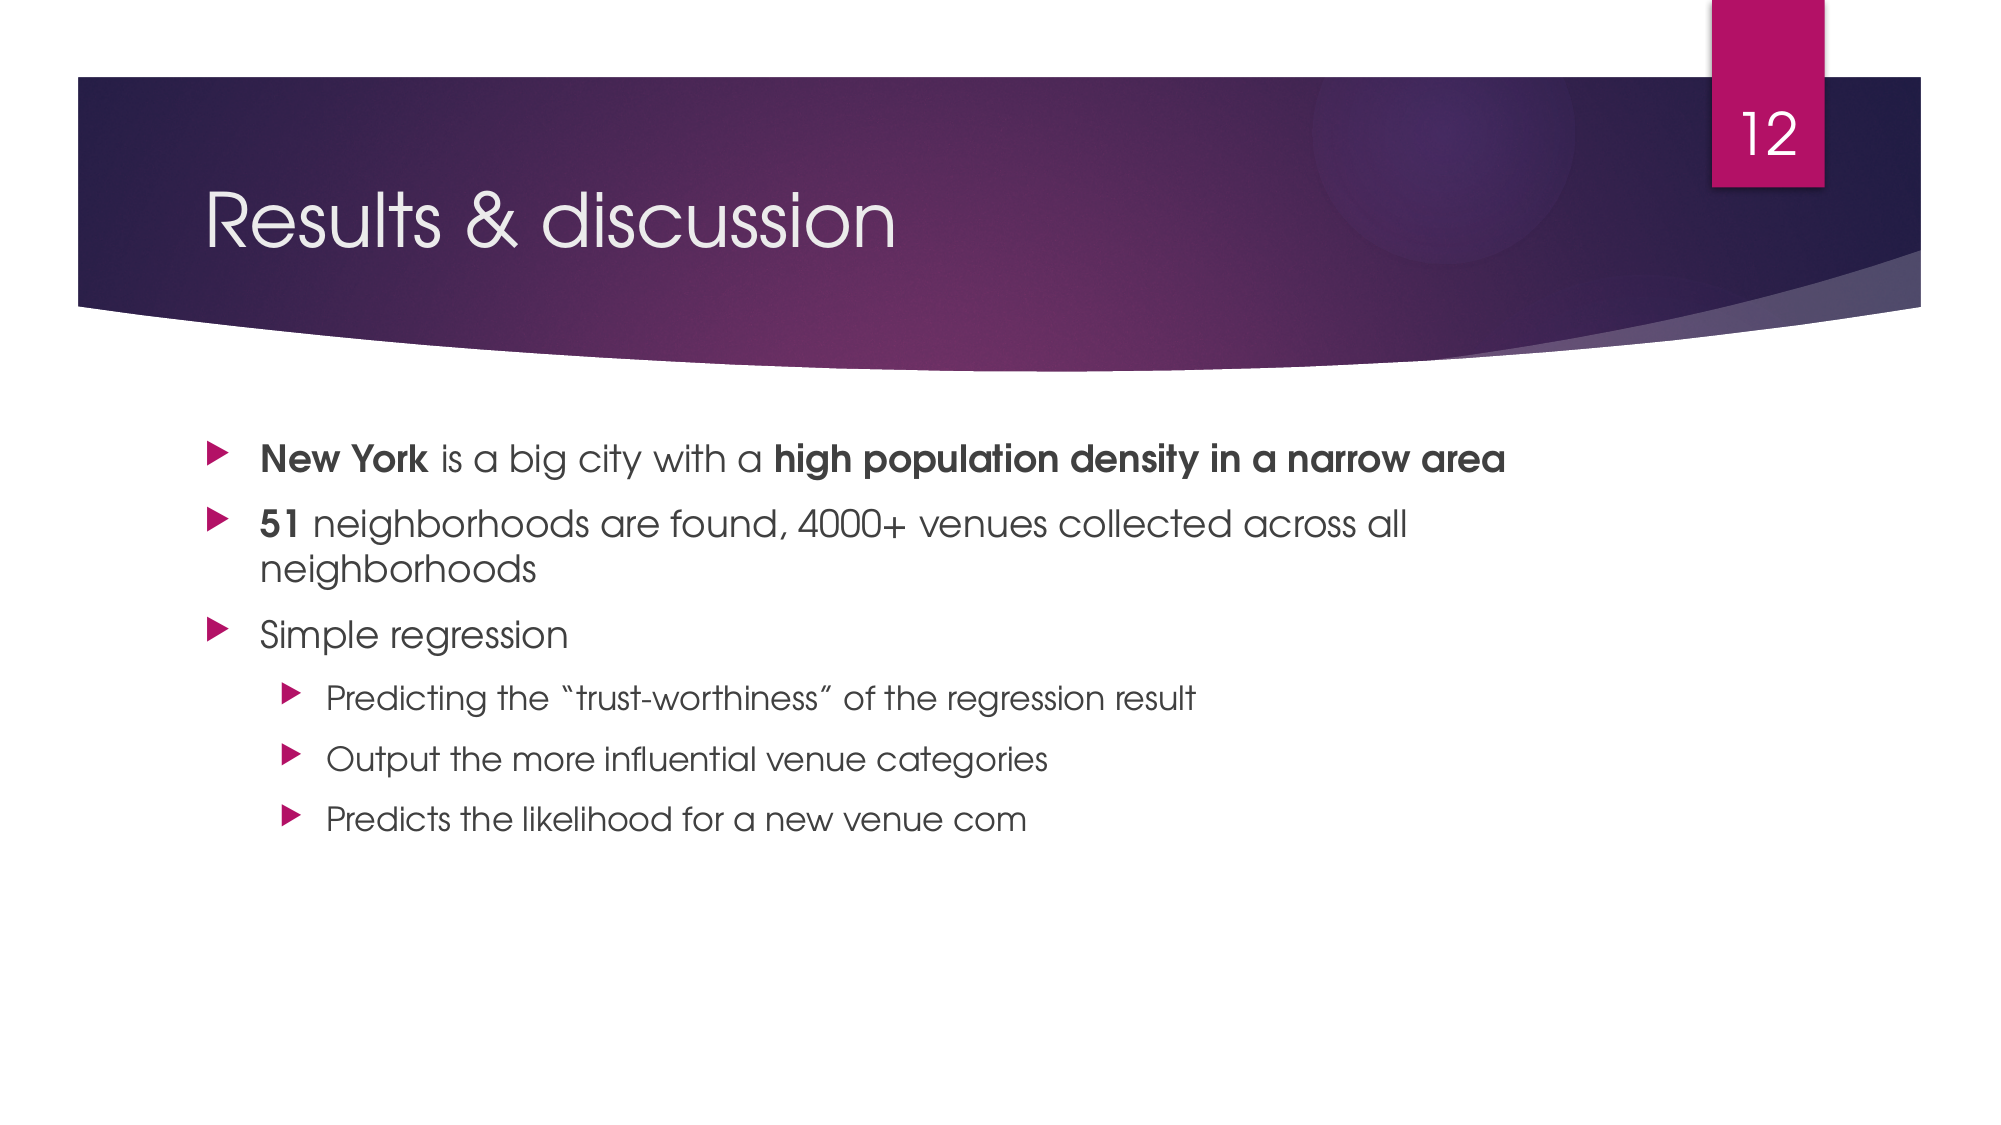

12
# Results & discussion
New York is a big city with a high population density in a narrow area
51 neighborhoods are found, 4000+ venues collected across all neighborhoods
Simple regression
Predicting the “trust-worthiness” of the regression result
Output the more influential venue categories
Predicts the likelihood for a new venue com